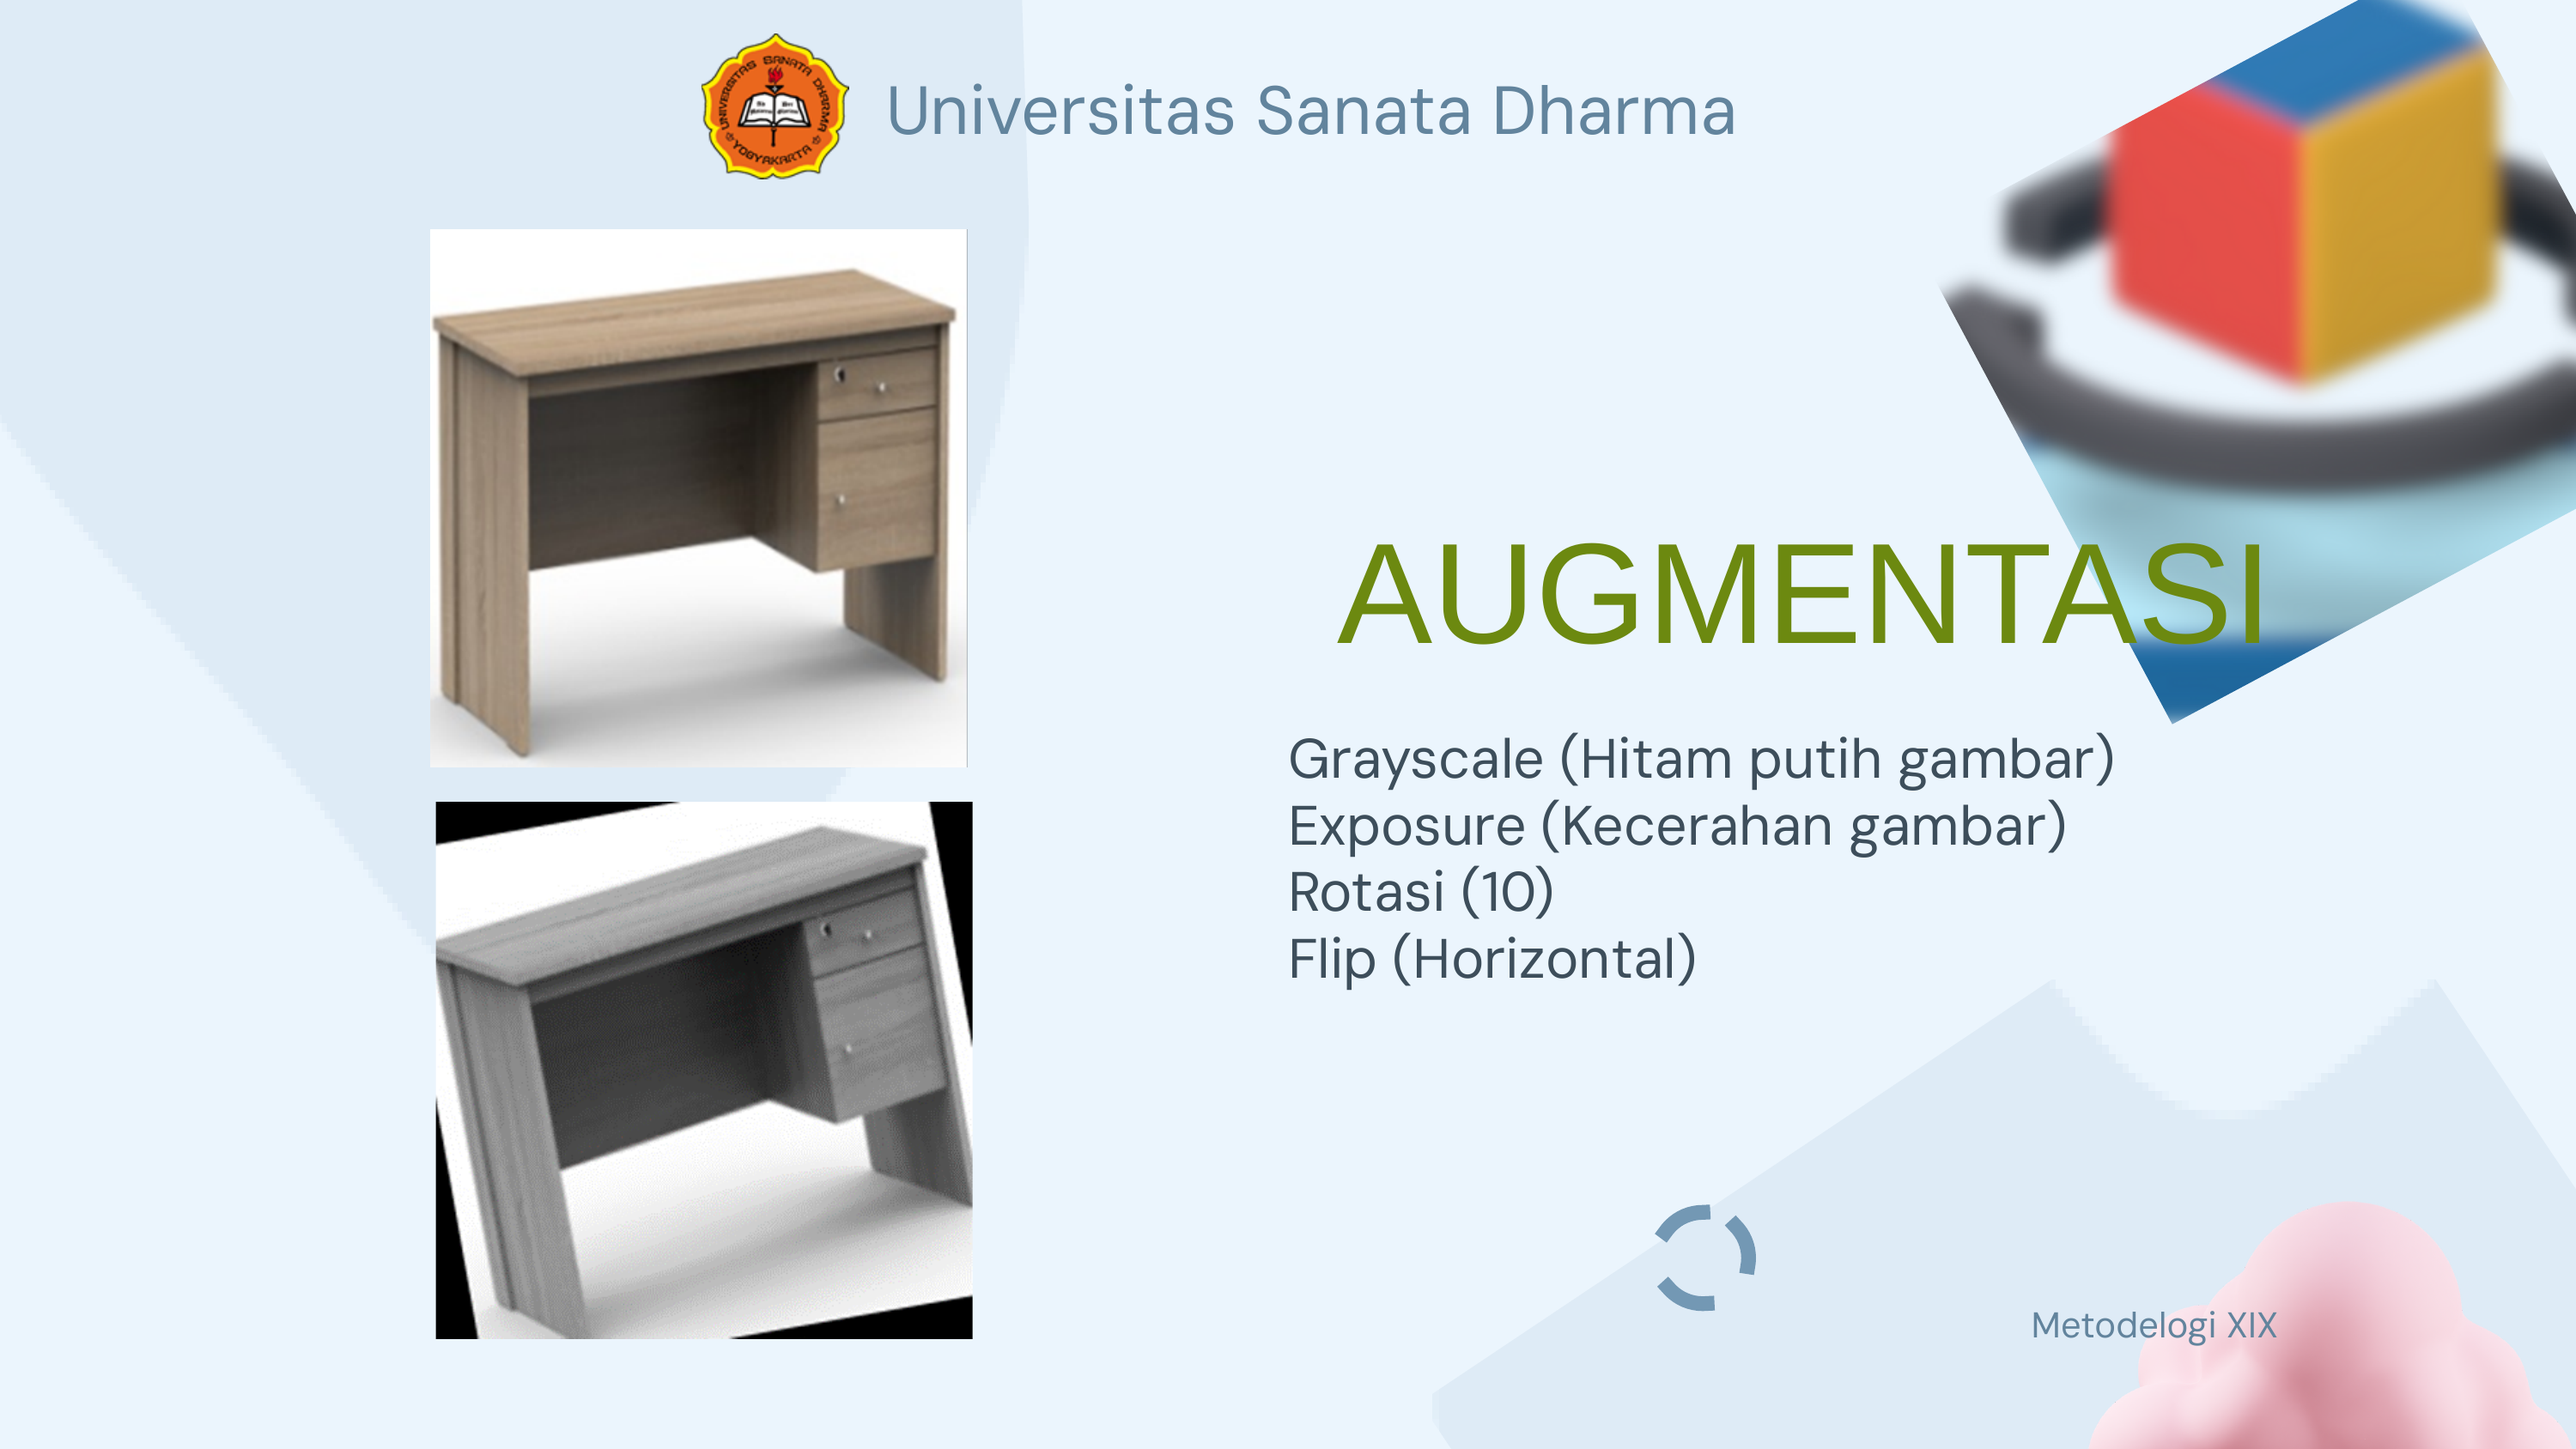

Universitas Sanata Dharma

AUGMENTASI
Grayscale (Hitam putih gambar)
Exposure (Kecerahan gambar)
Rotasi (10)
Flip (Horizontal)

Metodelogi XIX